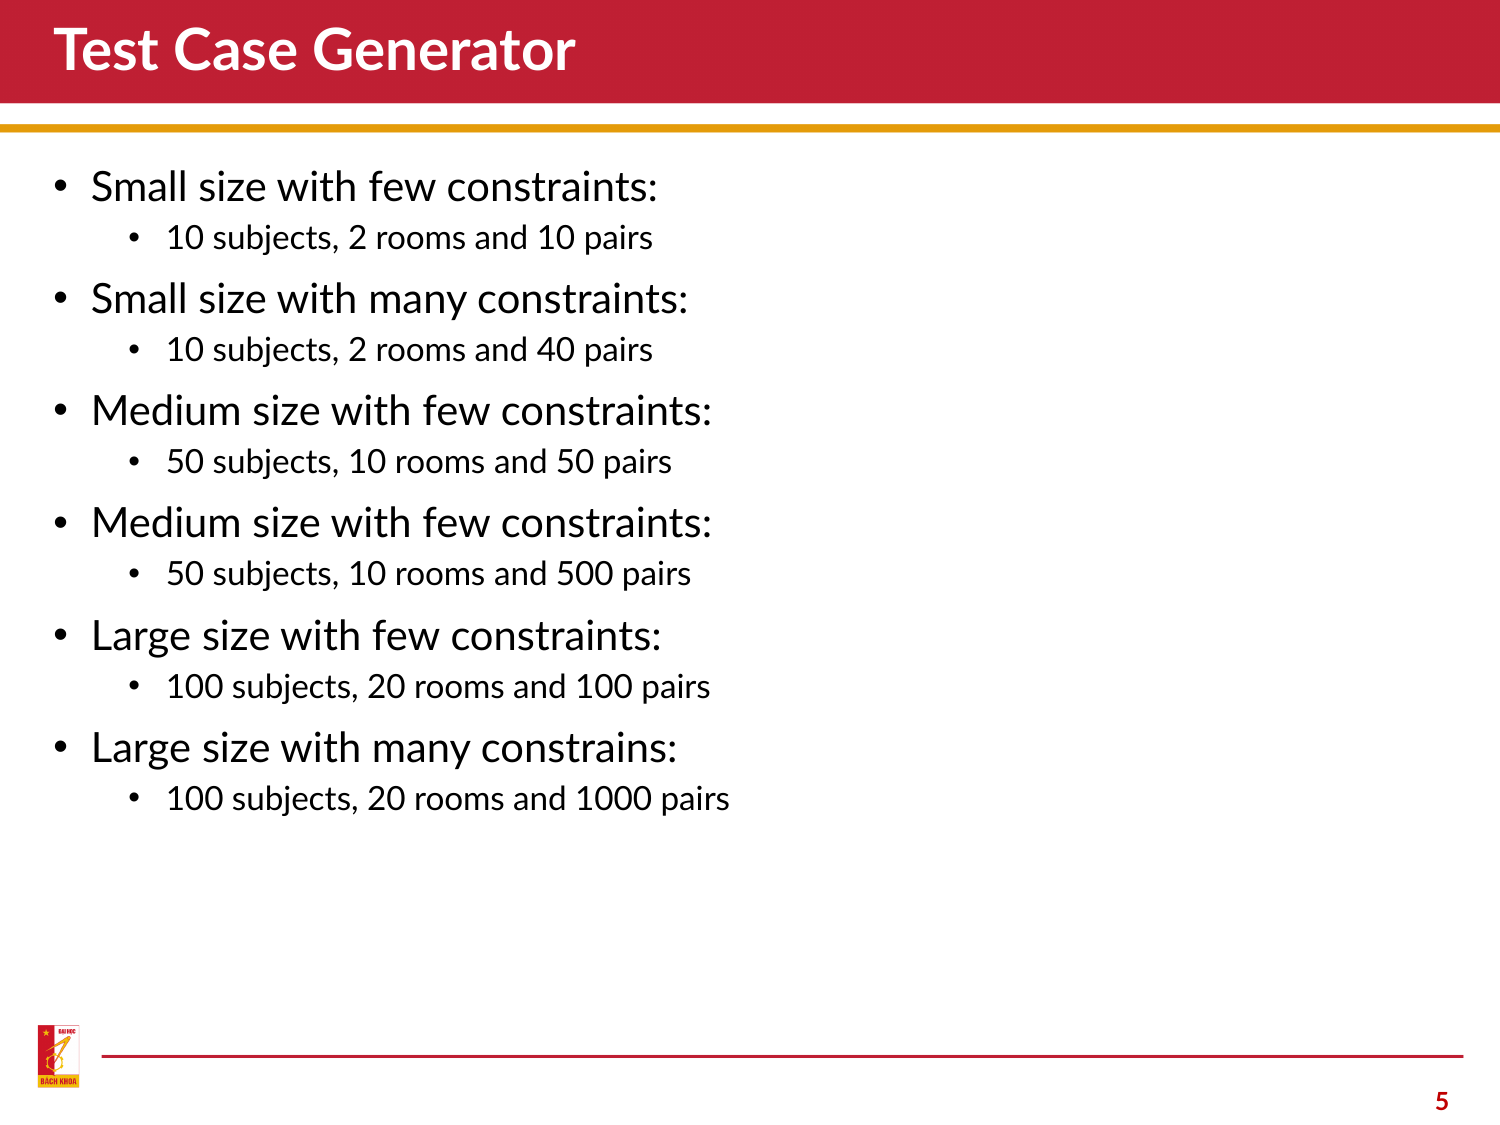

# Test Case Generator
Small size with few constraints:
10 subjects, 2 rooms and 10 pairs
Small size with many constraints:
10 subjects, 2 rooms and 40 pairs
Medium size with few constraints:
50 subjects, 10 rooms and 50 pairs
Medium size with few constraints:
50 subjects, 10 rooms and 500 pairs
Large size with few constraints:
100 subjects, 20 rooms and 100 pairs
Large size with many constrains:
100 subjects, 20 rooms and 1000 pairs

5